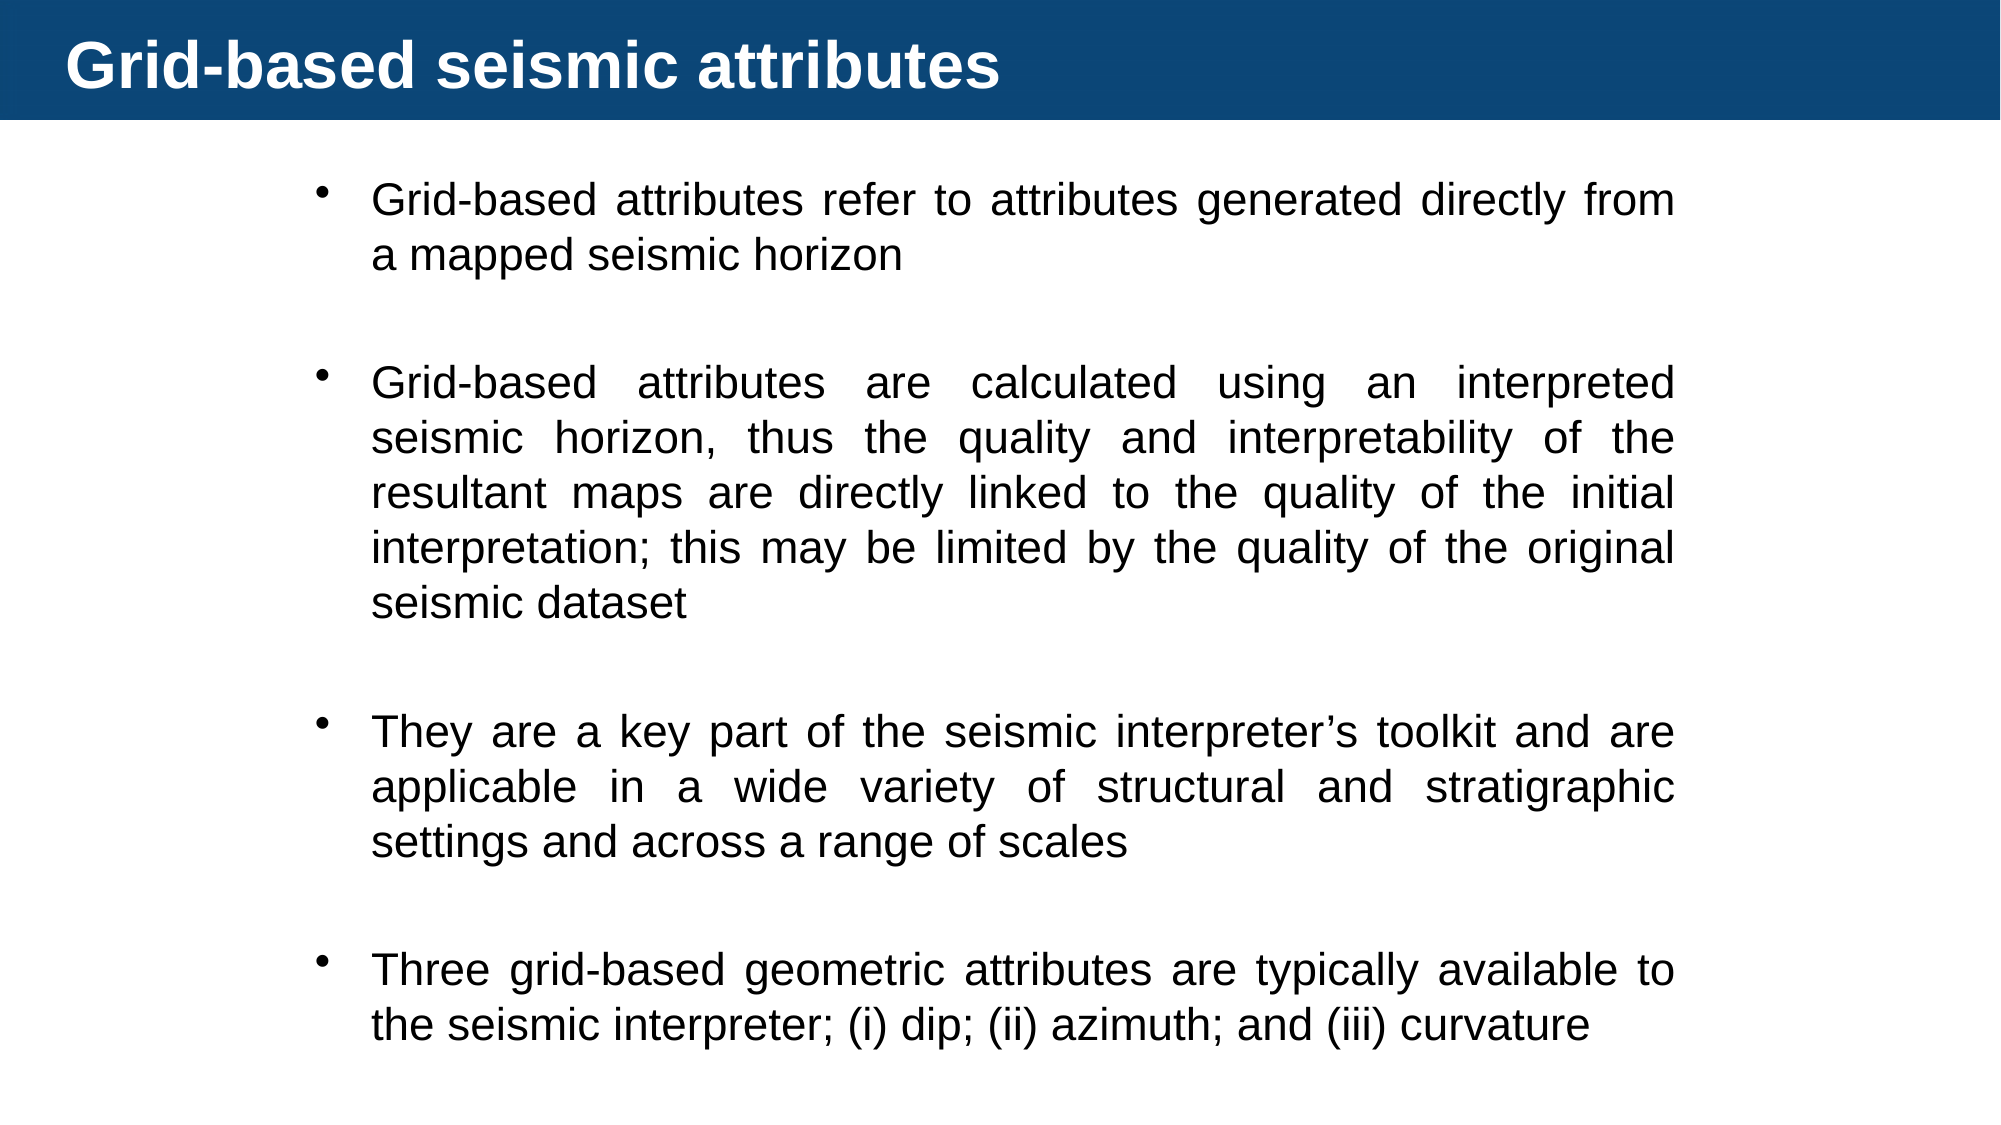

Grid-based seismic attributes
Grid-based attributes refer to attributes generated directly from a mapped seismic horizon

Grid-based attributes are calculated using an interpreted seismic horizon, thus the quality and interpretability of the resultant maps are directly linked to the quality of the initial interpretation; this may be limited by the quality of the original seismic dataset

They are a key part of the seismic interpreter’s toolkit and are applicable in a wide variety of structural and stratigraphic settings and across a range of scales

Three grid-based geometric attributes are typically available to the seismic interpreter; (i) dip; (ii) azimuth; and (iii) curvature